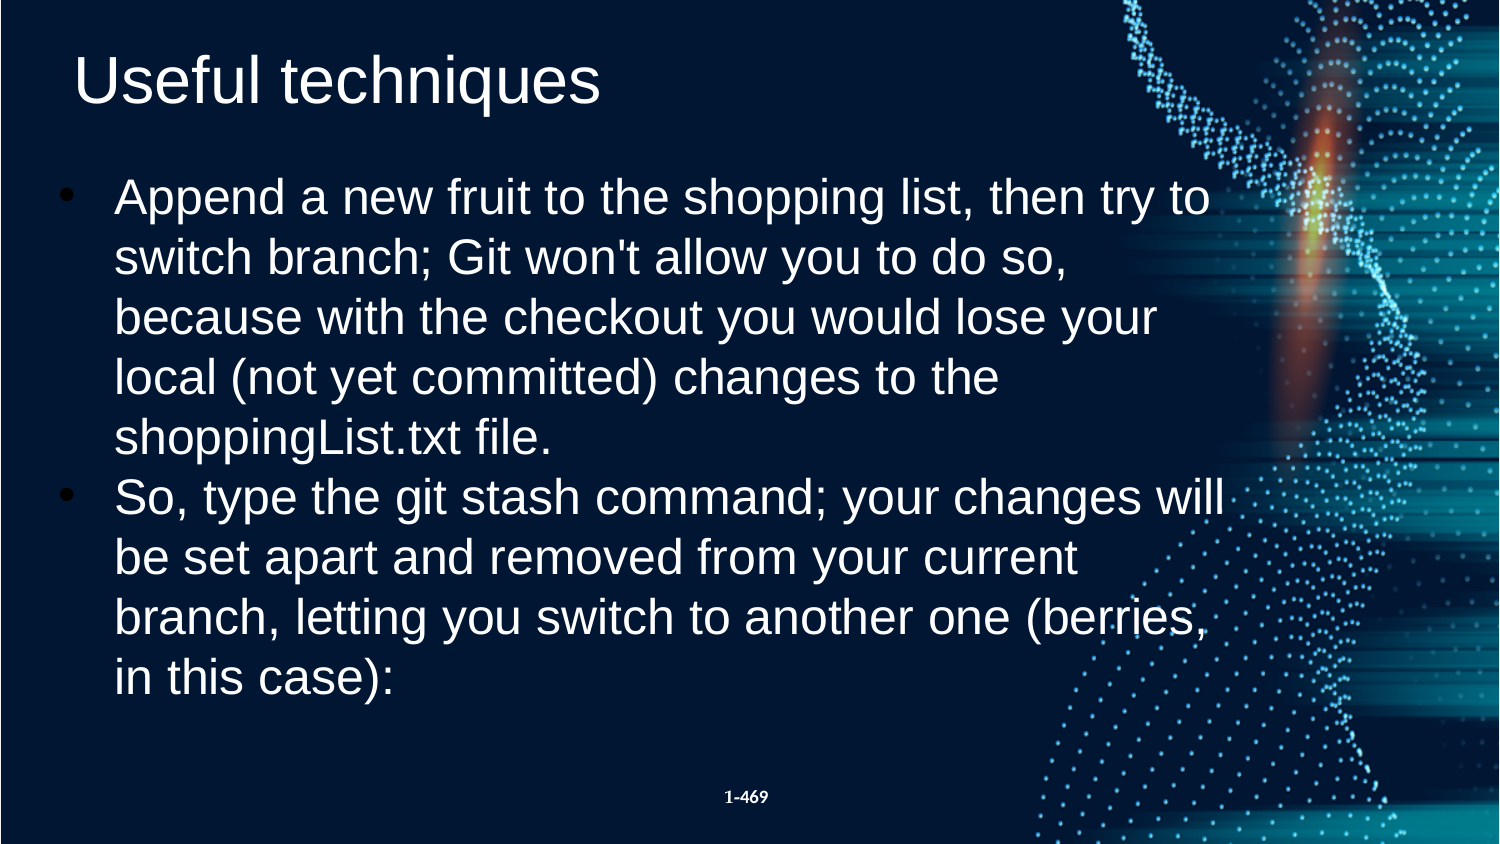

Useful techniques
Append a new fruit to the shopping list, then try to switch branch; Git won't allow you to do so, because with the checkout you would lose your local (not yet committed) changes to the shoppingList.txt file.
So, type the git stash command; your changes will be set apart and removed from your current branch, letting you switch to another one (berries, in this case):

1-469